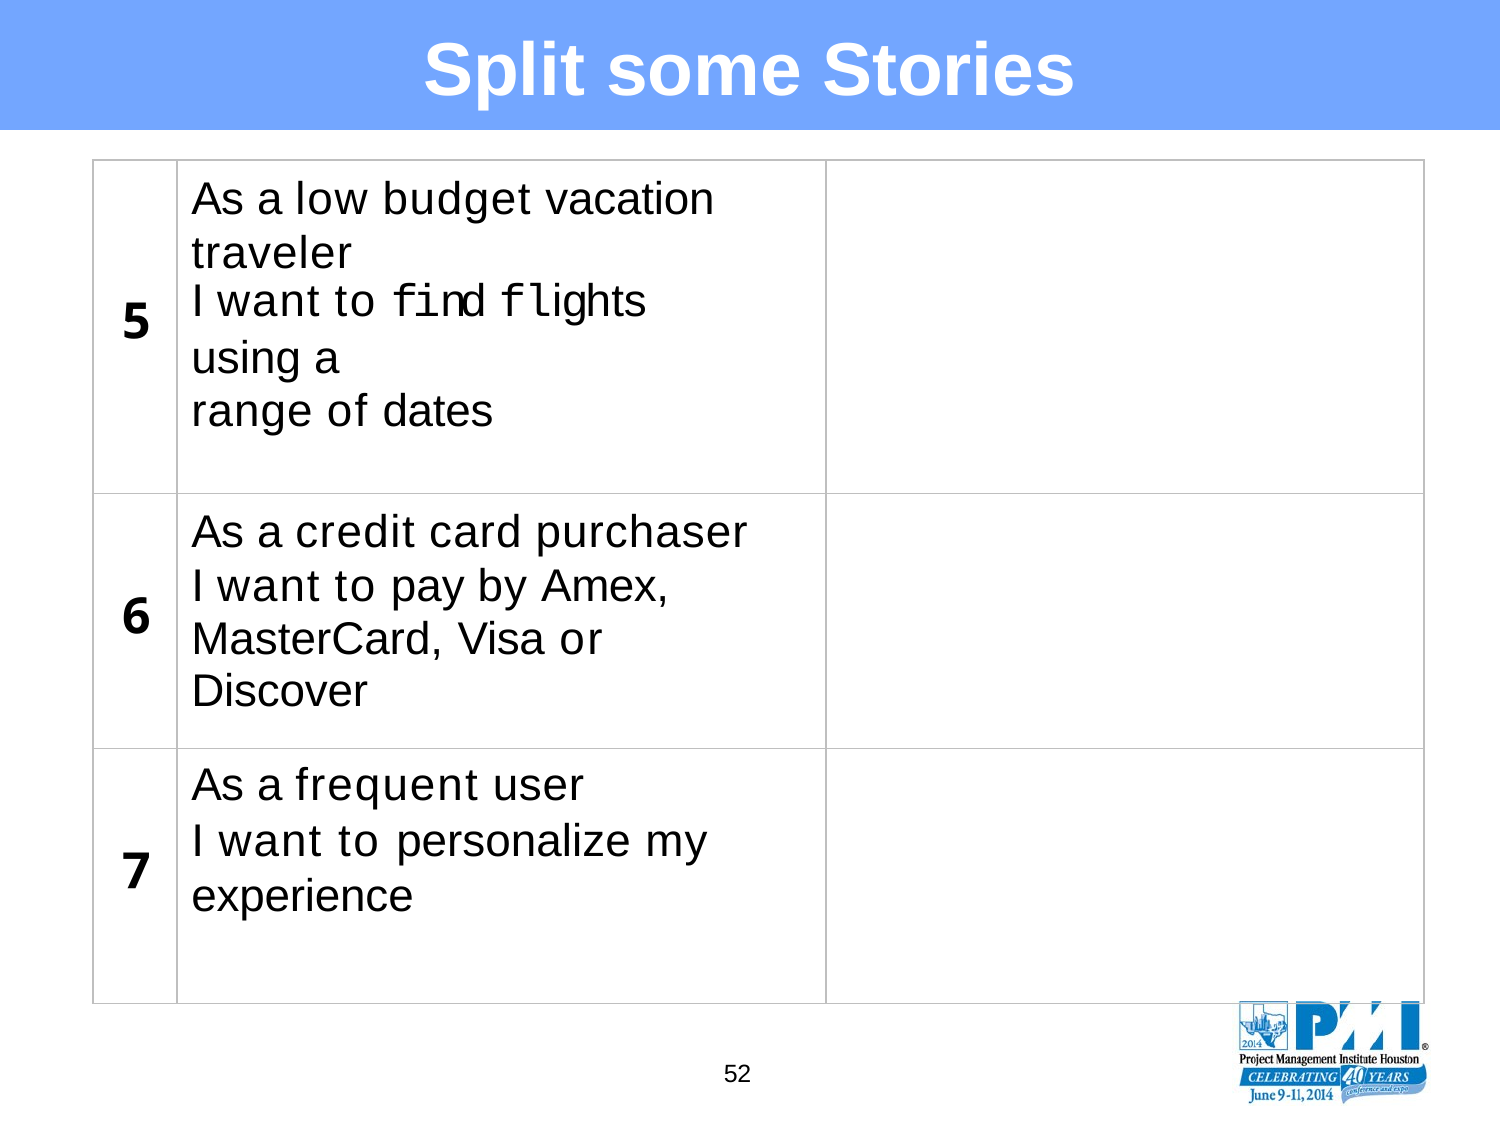

# Split some Stories
| 5 | As a low budget vacation traveler I want to find flights using a range of dates |  |
| --- | --- | --- |
| 6 | As a credit card purchaser I want to pay by Amex, MasterCard, Visa or Discover |  |
| 7 | As a frequent user I want to personalize my experience |  |

52